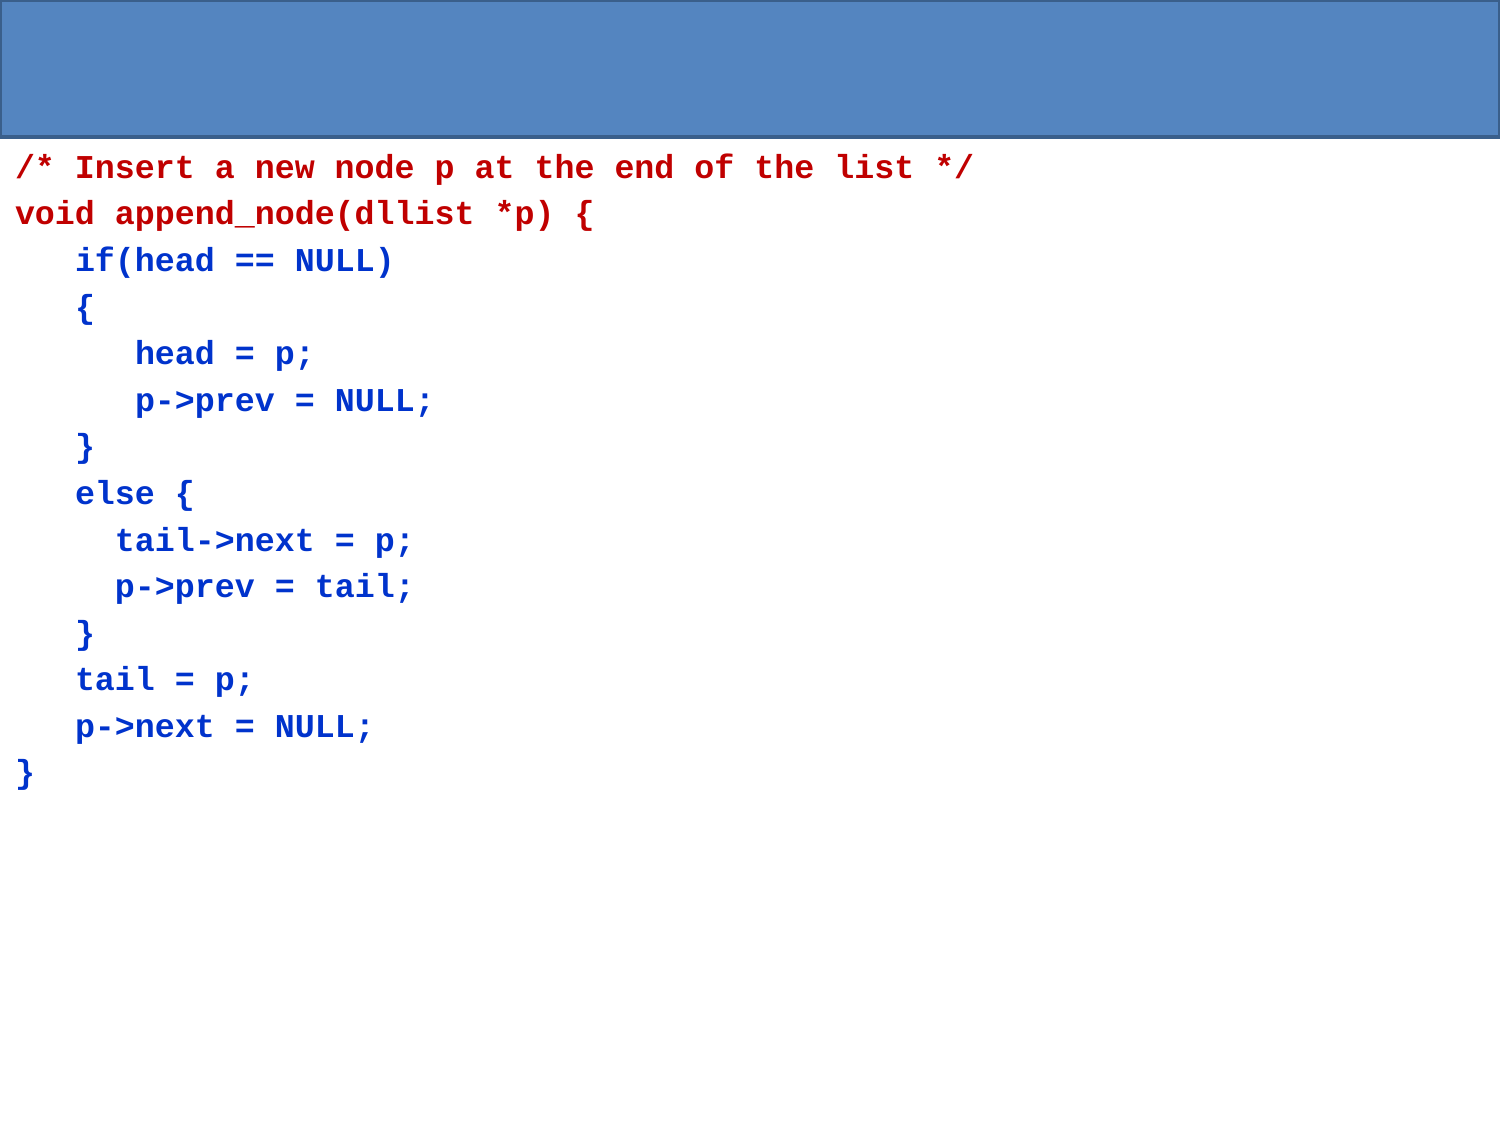

#
/* Insert a new node p at the end of the list */
void append_node(dllist *p) {
   if(head == NULL)
   {
      head = p;
      p->prev = NULL;
   }
   else {
     tail->next = p;
     p->prev = tail;
   }
   tail = p;
   p->next = NULL;
}